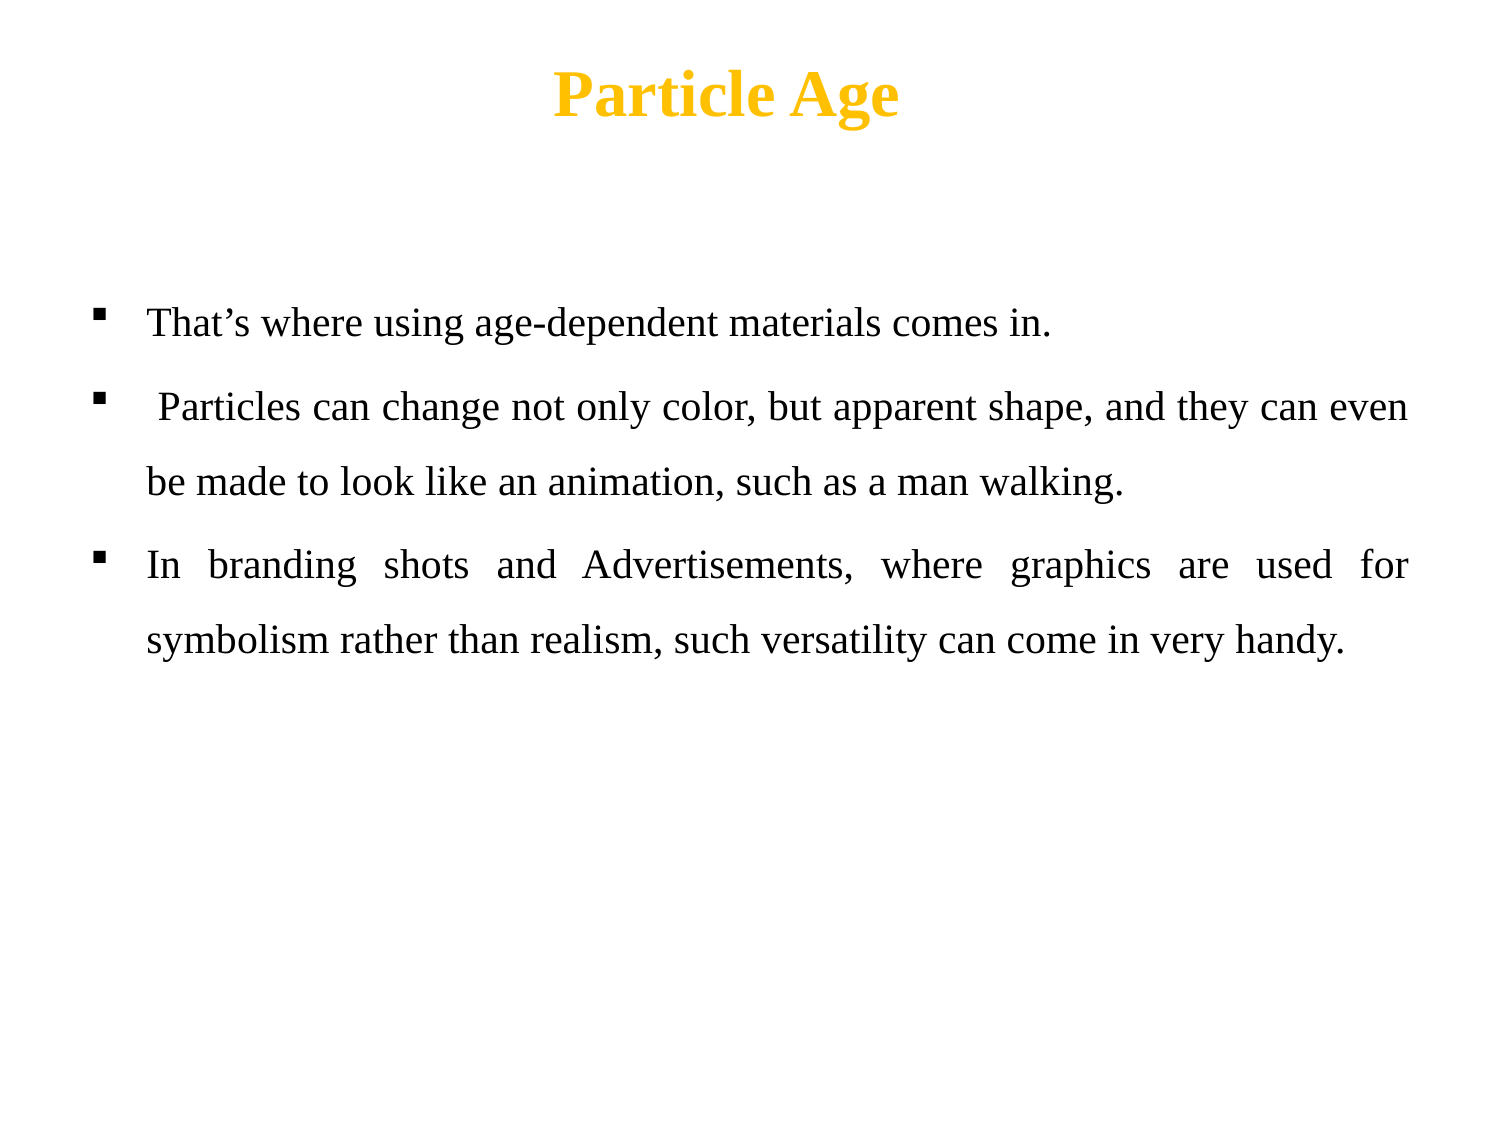

Particle Age
That’s where using age-dependent materials comes in.
 Particles can change not only color, but apparent shape, and they can even be made to look like an animation, such as a man walking.
In branding shots and Advertisements, where graphics are used for symbolism rather than realism, such versatility can come in very handy.